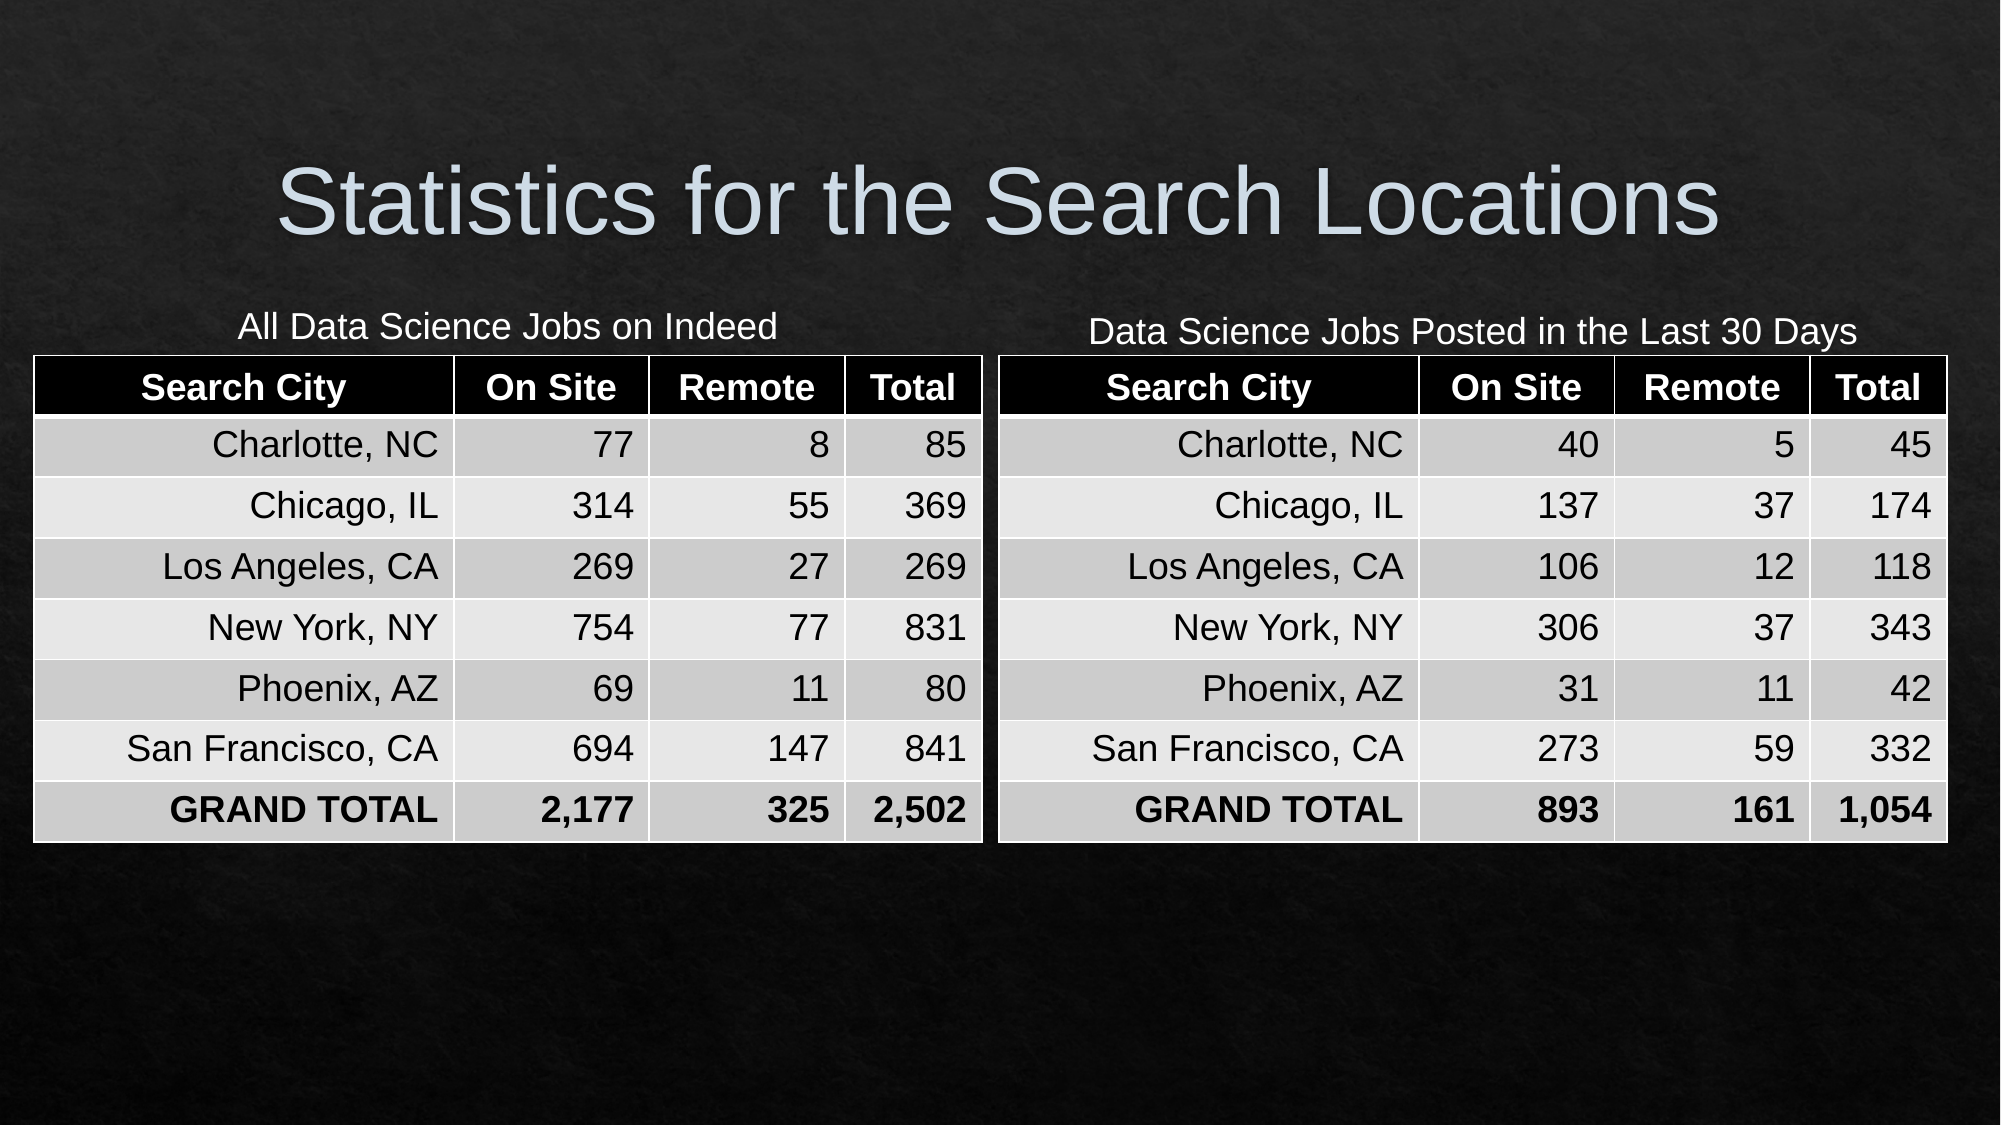

# Statistics for the Search Locations
All Data Science Jobs on Indeed
Data Science Jobs Posted in the Last 30 Days
| Search City | On Site | Remote | Total |
| --- | --- | --- | --- |
| Charlotte, NC | 77 | 8 | 85 |
| Chicago, IL | 314 | 55 | 369 |
| Los Angeles, CA | 269 | 27 | 269 |
| New York, NY | 754 | 77 | 831 |
| Phoenix, AZ | 69 | 11 | 80 |
| San Francisco, CA | 694 | 147 | 841 |
| GRAND TOTAL | 2,177 | 325 | 2,502 |
| Search City | On Site | Remote | Total |
| --- | --- | --- | --- |
| Charlotte, NC | 40 | 5 | 45 |
| Chicago, IL | 137 | 37 | 174 |
| Los Angeles, CA | 106 | 12 | 118 |
| New York, NY | 306 | 37 | 343 |
| Phoenix, AZ | 31 | 11 | 42 |
| San Francisco, CA | 273 | 59 | 332 |
| GRAND TOTAL | 893 | 161 | 1,054 |